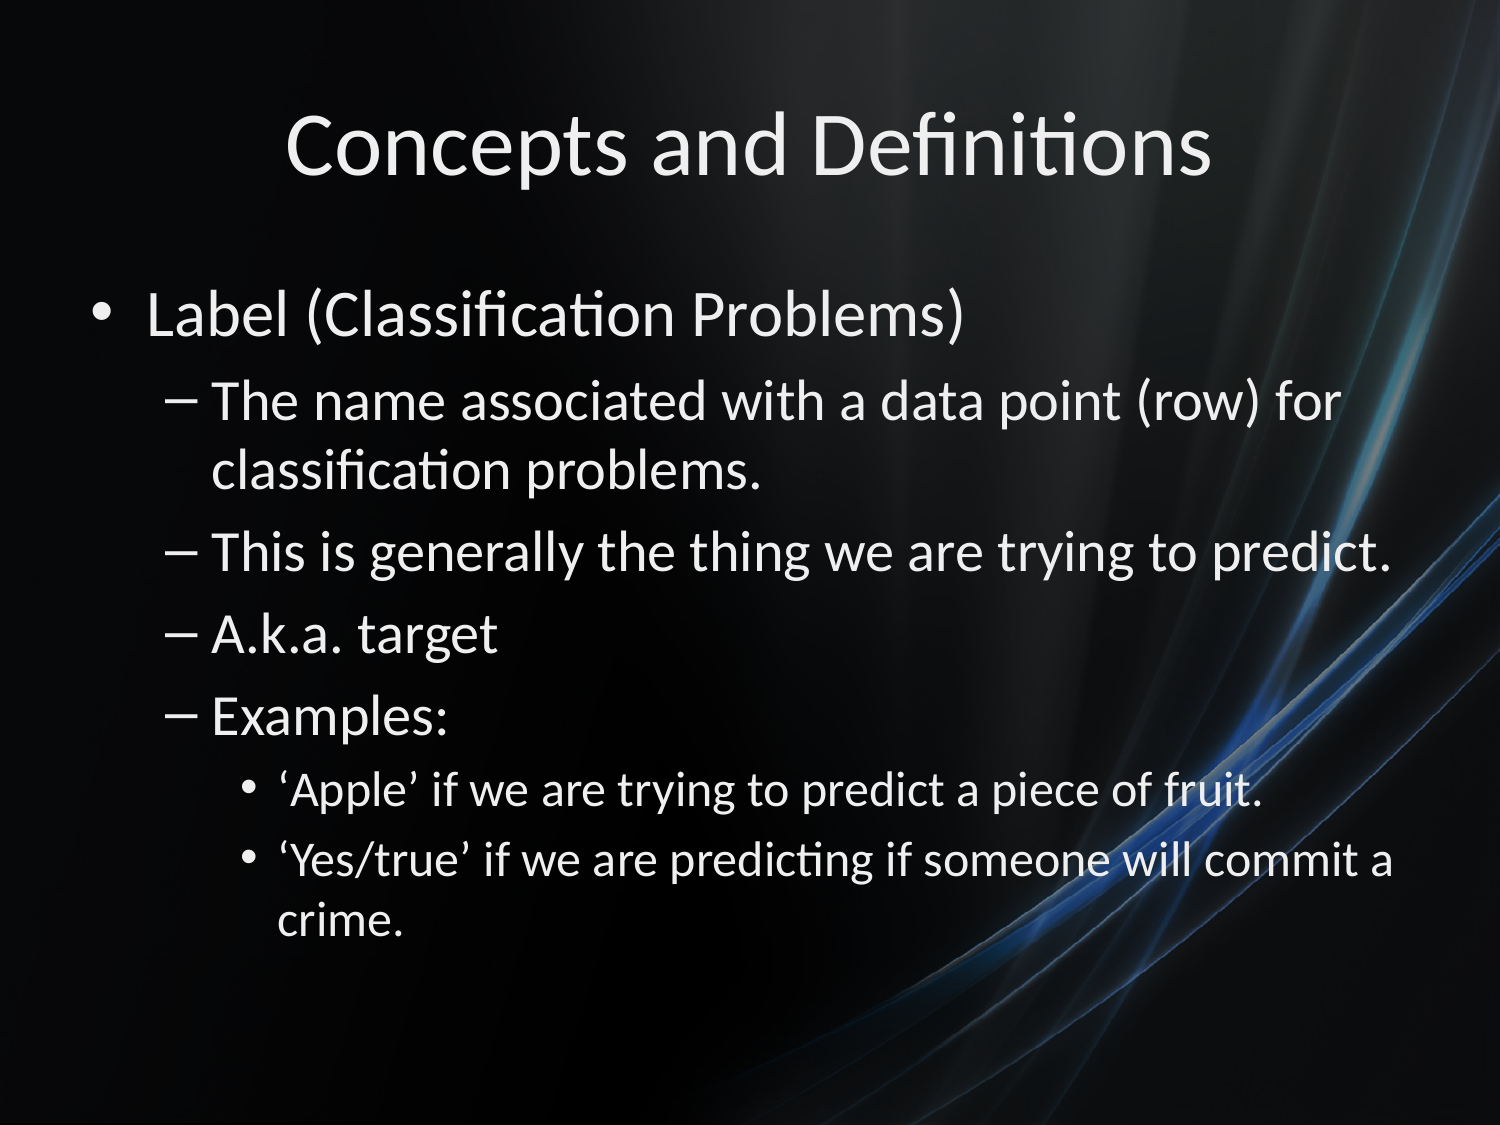

# Concepts and Definitions
Label (Classification Problems)
The name associated with a data point (row) for classification problems.
This is generally the thing we are trying to predict.
A.k.a. target
Examples:
‘Apple’ if we are trying to predict a piece of fruit.
‘Yes/true’ if we are predicting if someone will commit a crime.